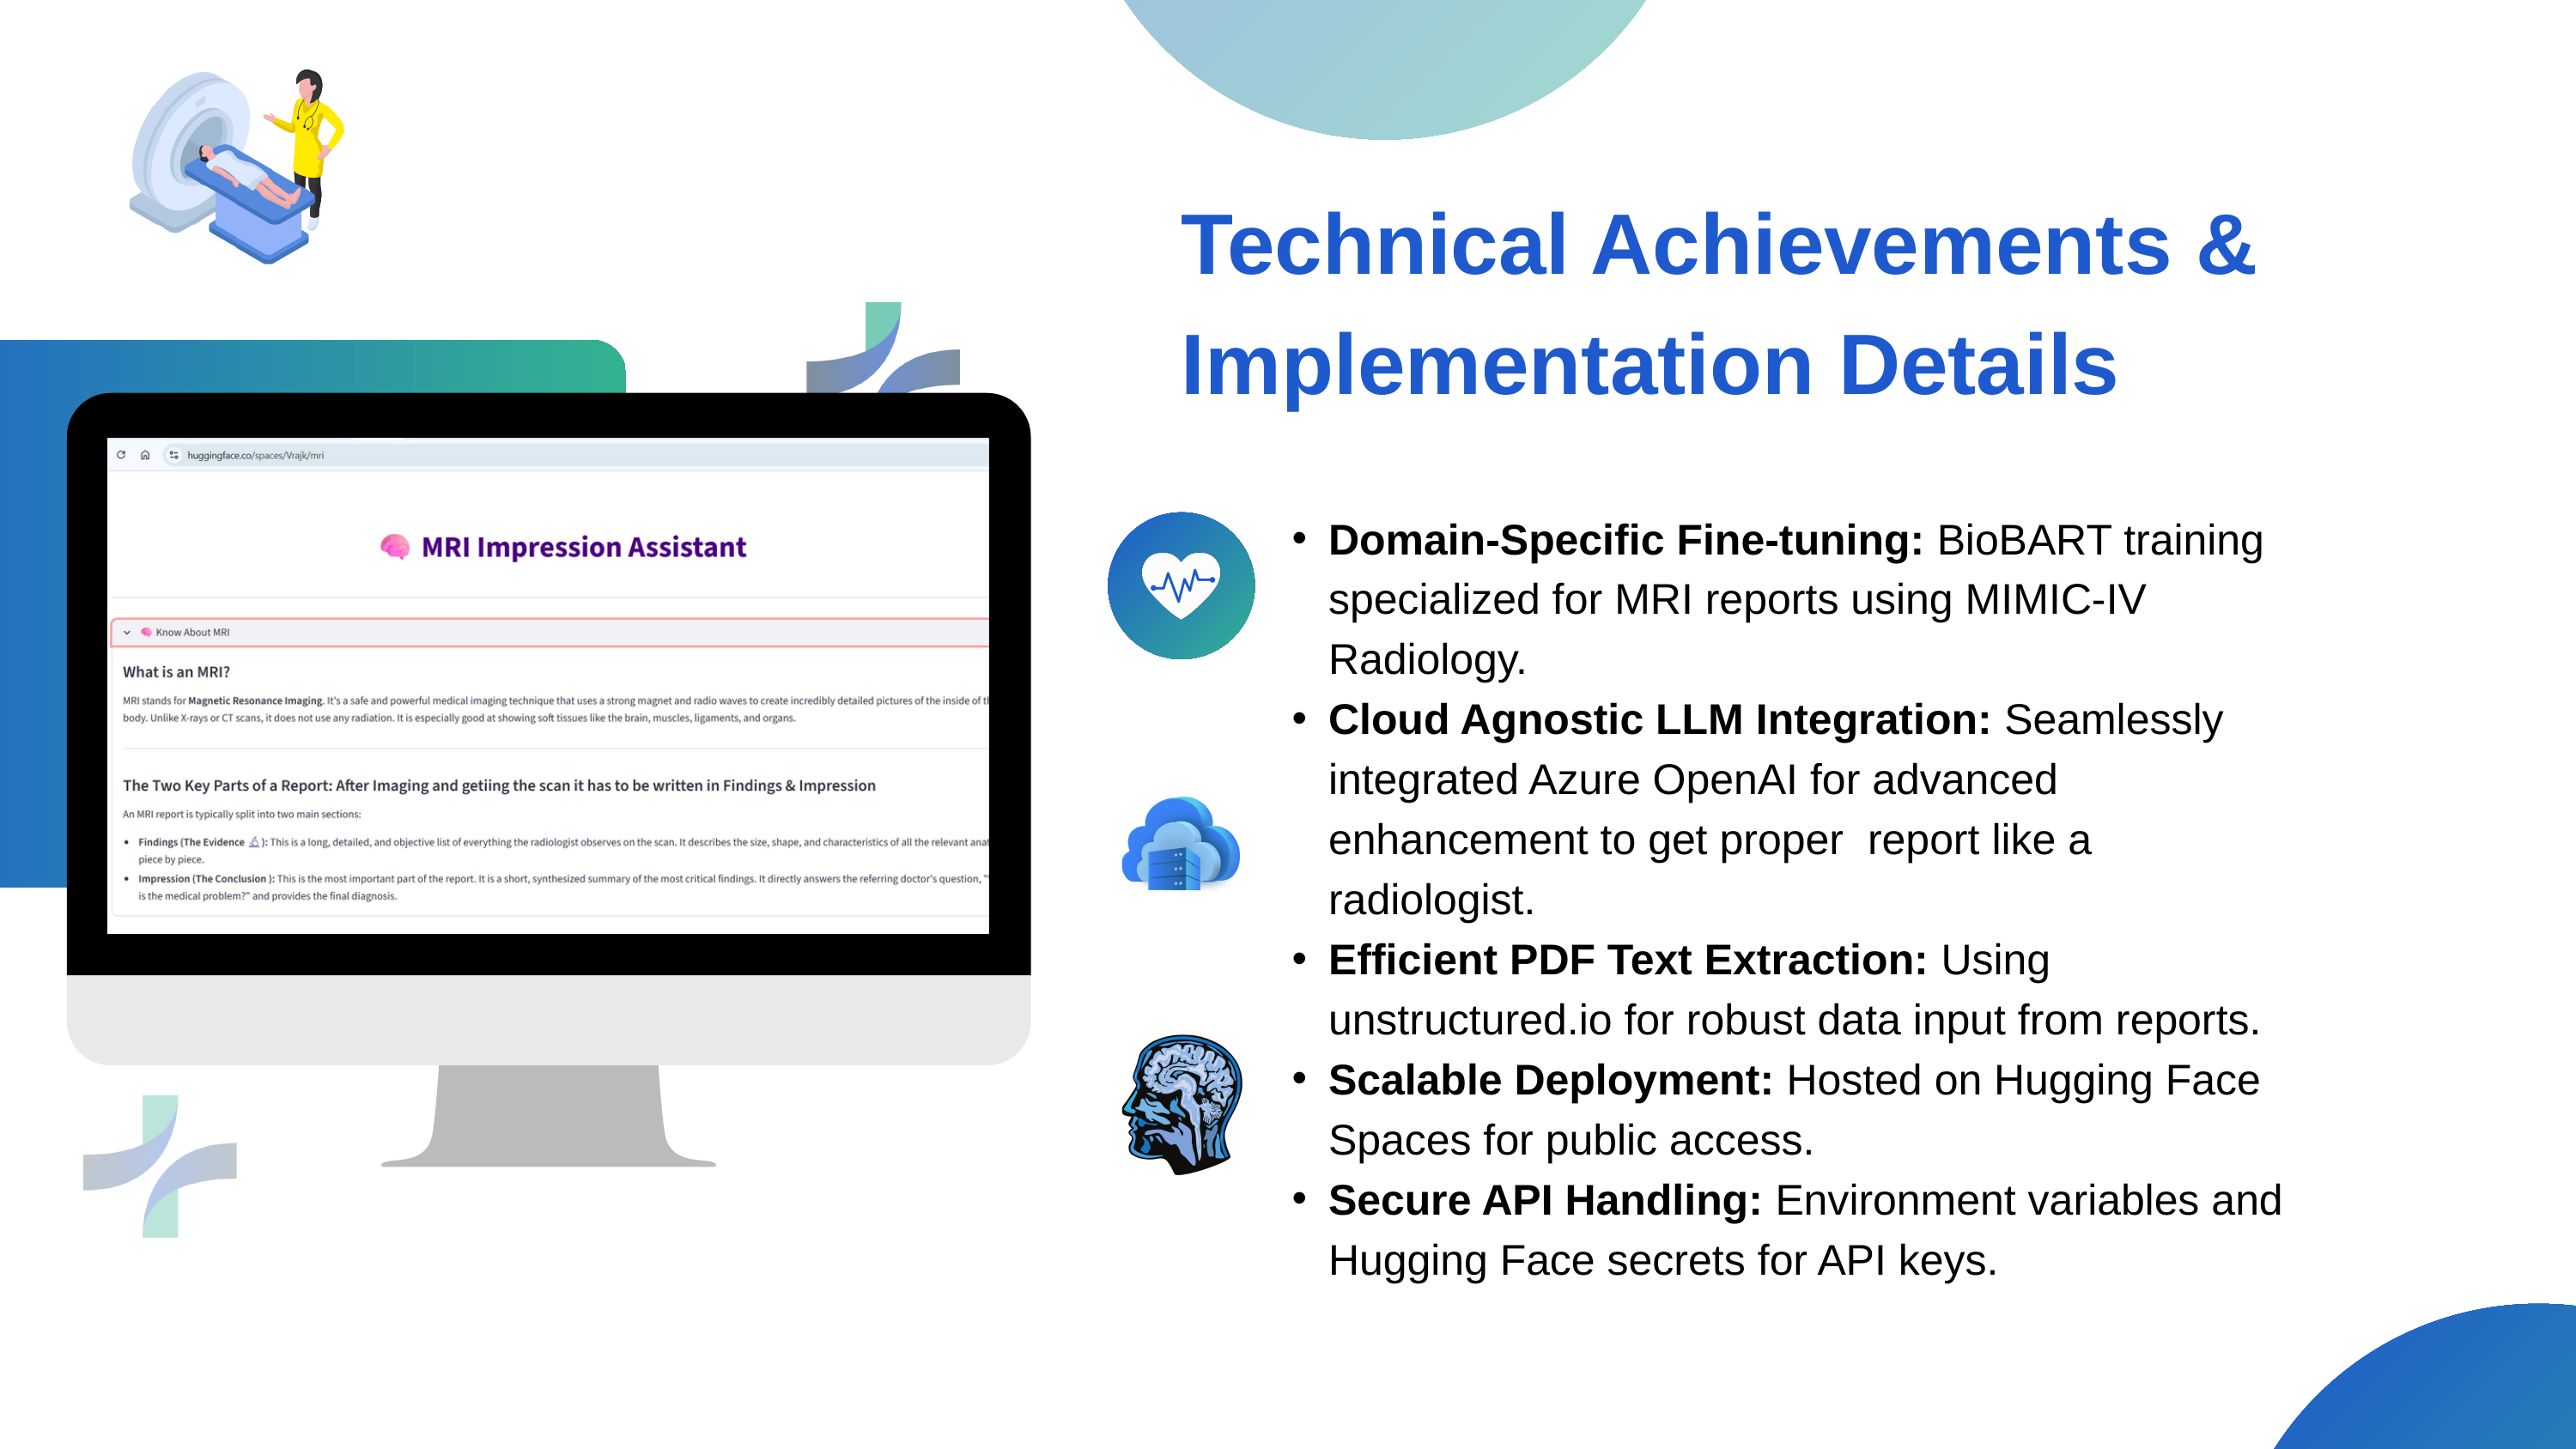

Technical Achievements & Implementation Details

Domain-Specific Fine-tuning: BioBART training specialized for MRI reports using MIMIC-IV Radiology.
Cloud Agnostic LLM Integration: Seamlessly integrated Azure OpenAI for advanced enhancement to get proper  report like a radiologist.
Efficient PDF Text Extraction: Using unstructured.io for robust data input from reports.
Scalable Deployment: Hosted on Hugging Face Spaces for public access.
Secure API Handling: Environment variables and Hugging Face secrets for API keys.